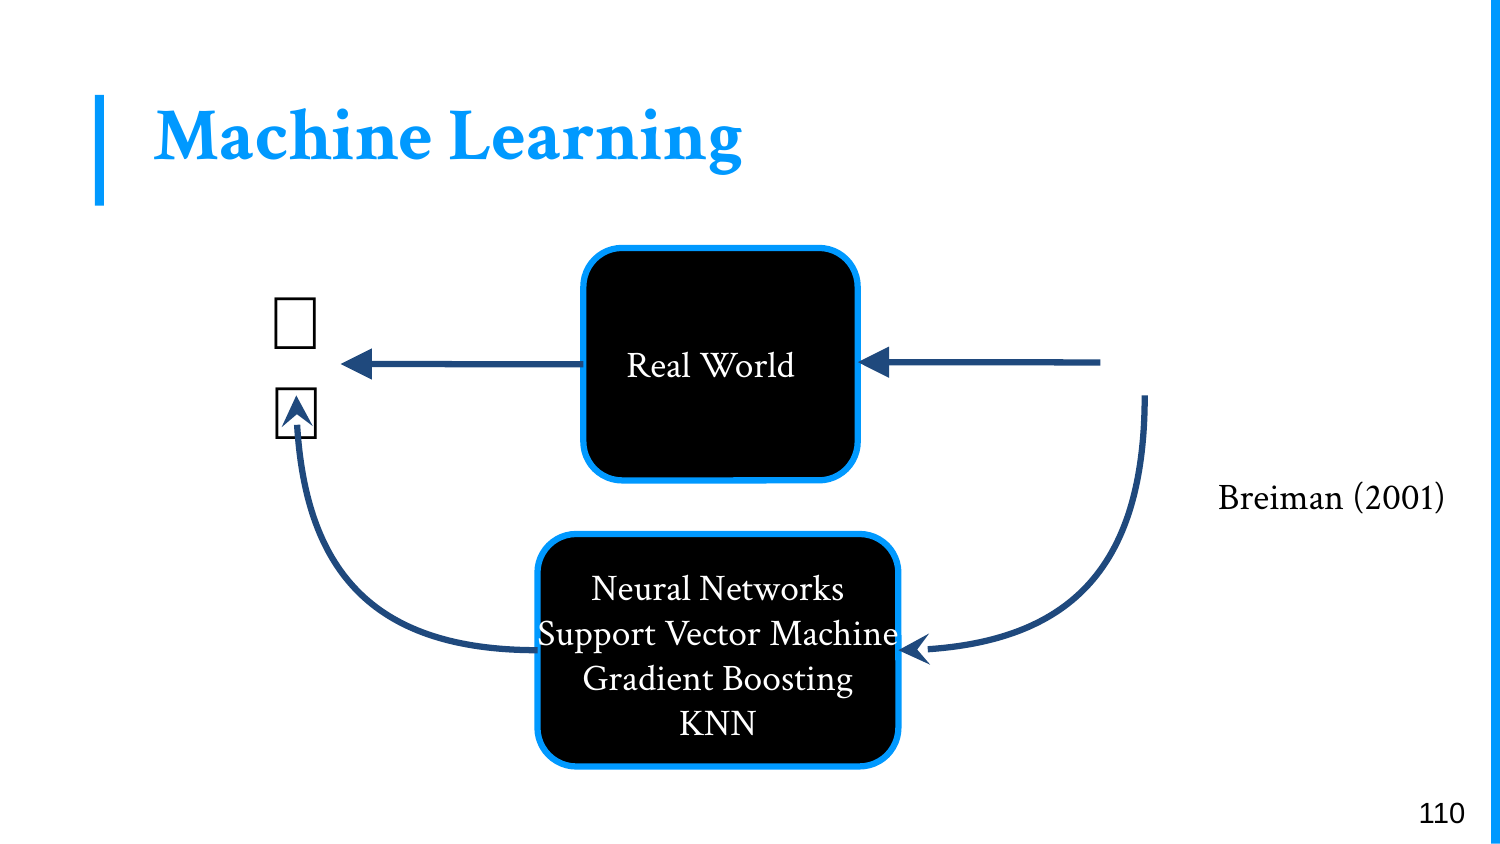

# Machine Learning

𝒀
𝐗
Real World
Breiman (2001)

Neural Networks
Support Vector Machine
Gradient Boosting
KNN
110